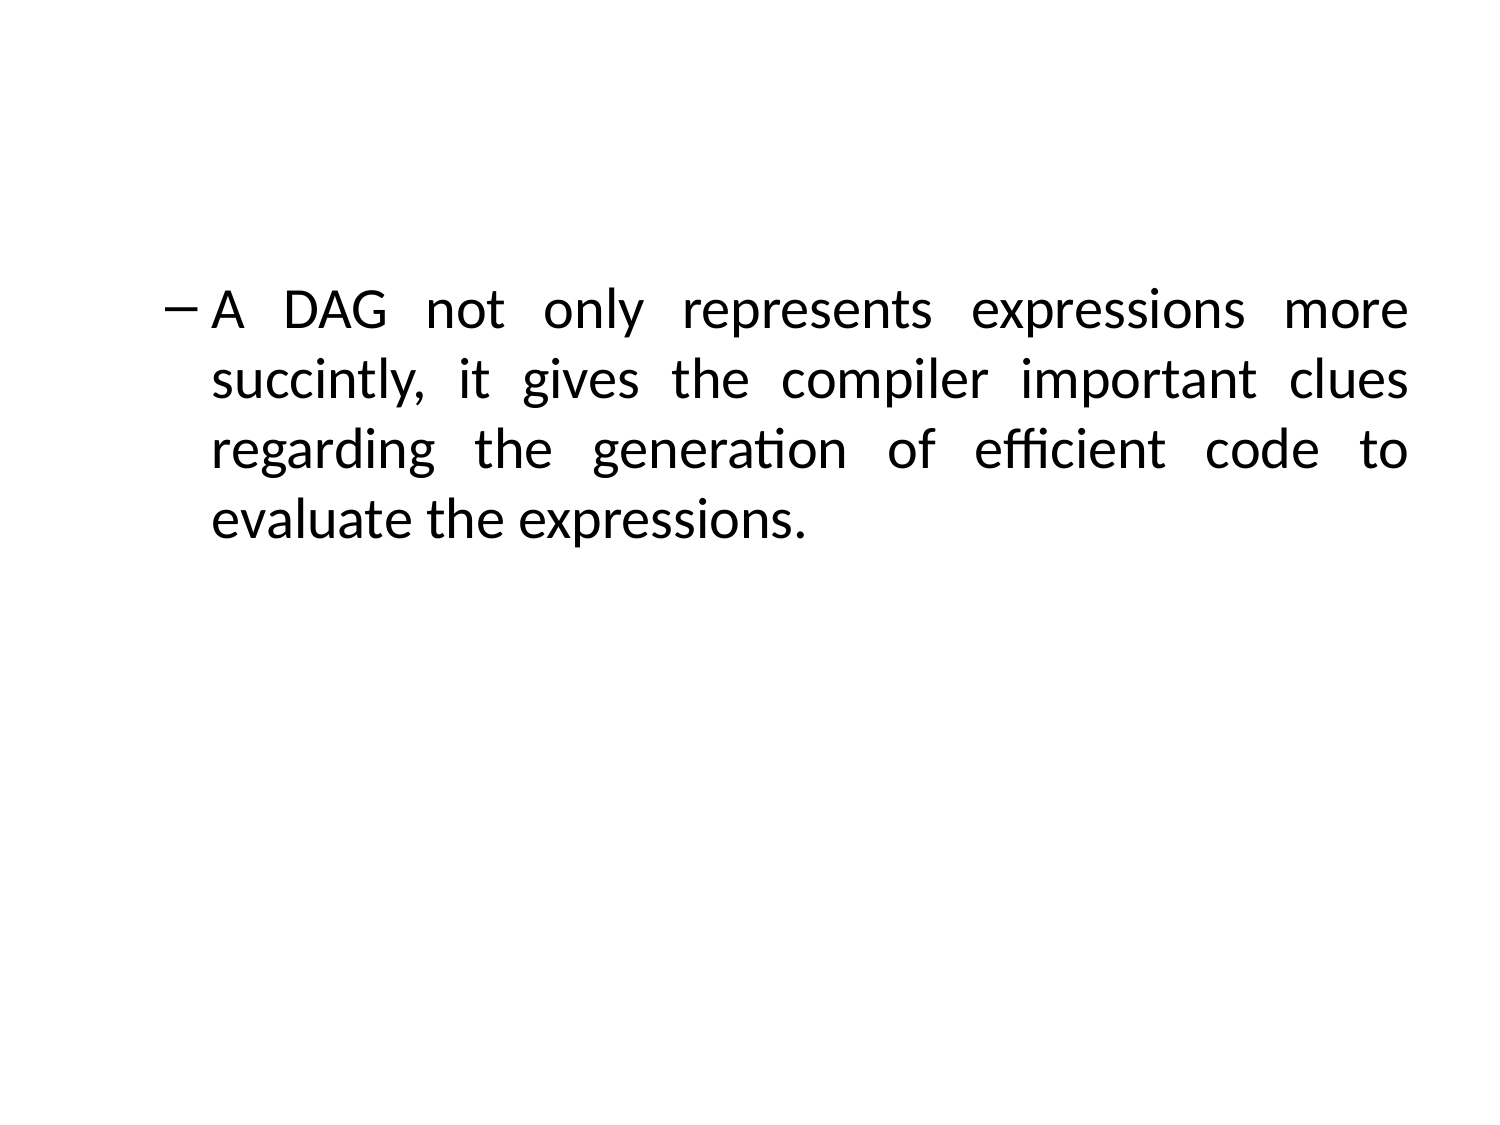

A DAG not only represents expressions more succintly, it gives the compiler important clues regarding the generation of efficient code to evaluate the expressions.